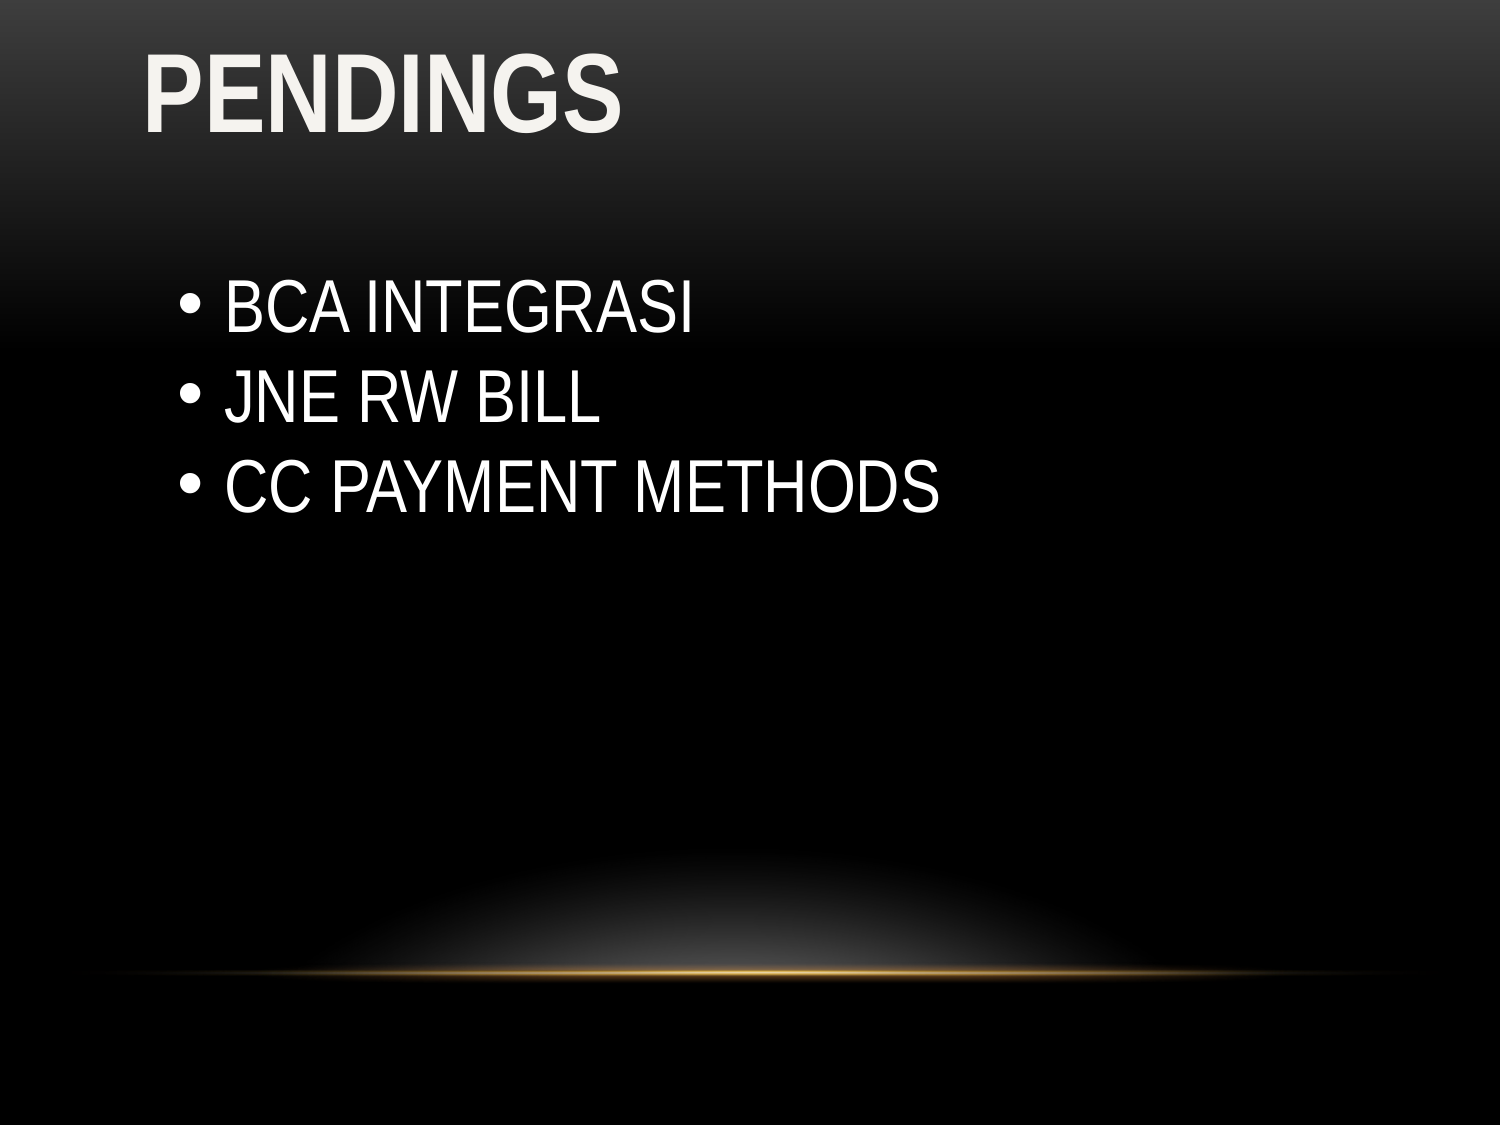

PENDINGS
BCA INTEGRASI
JNE RW BILL
CC PAYMENT METHODS